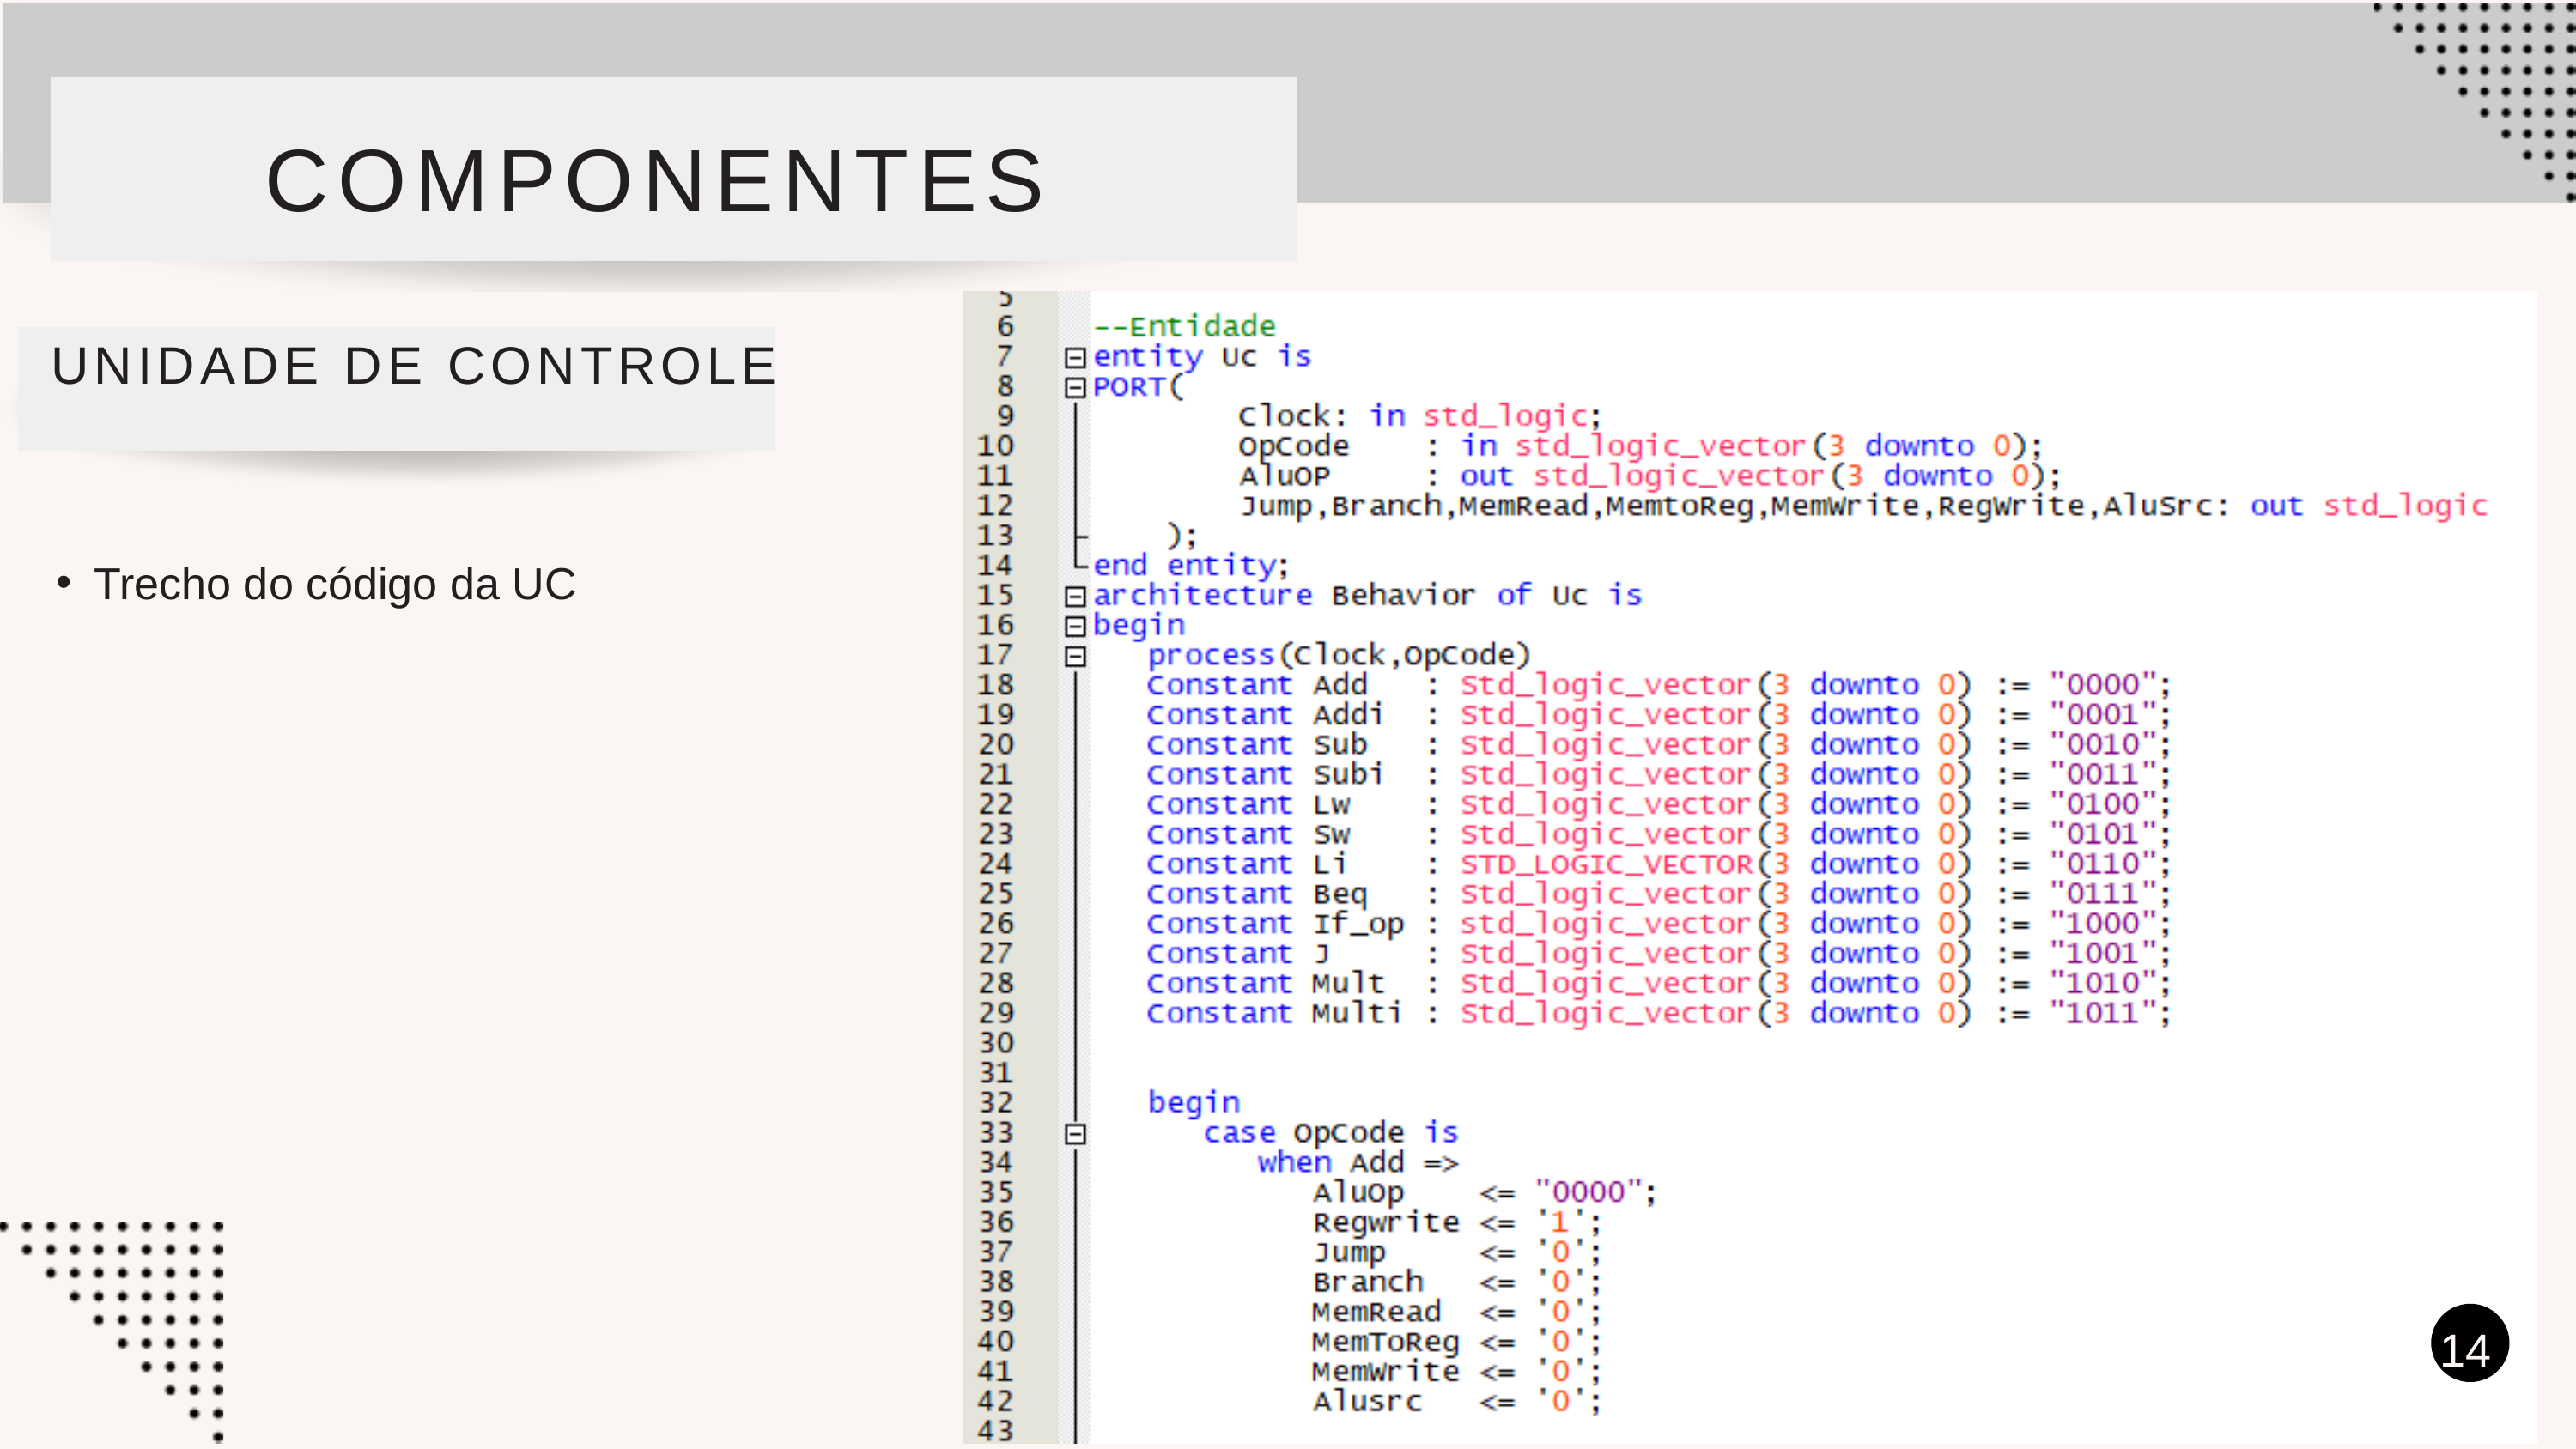

COMPONENTES

UNIDADE DE CONTROLE

Trecho do código da UC

14